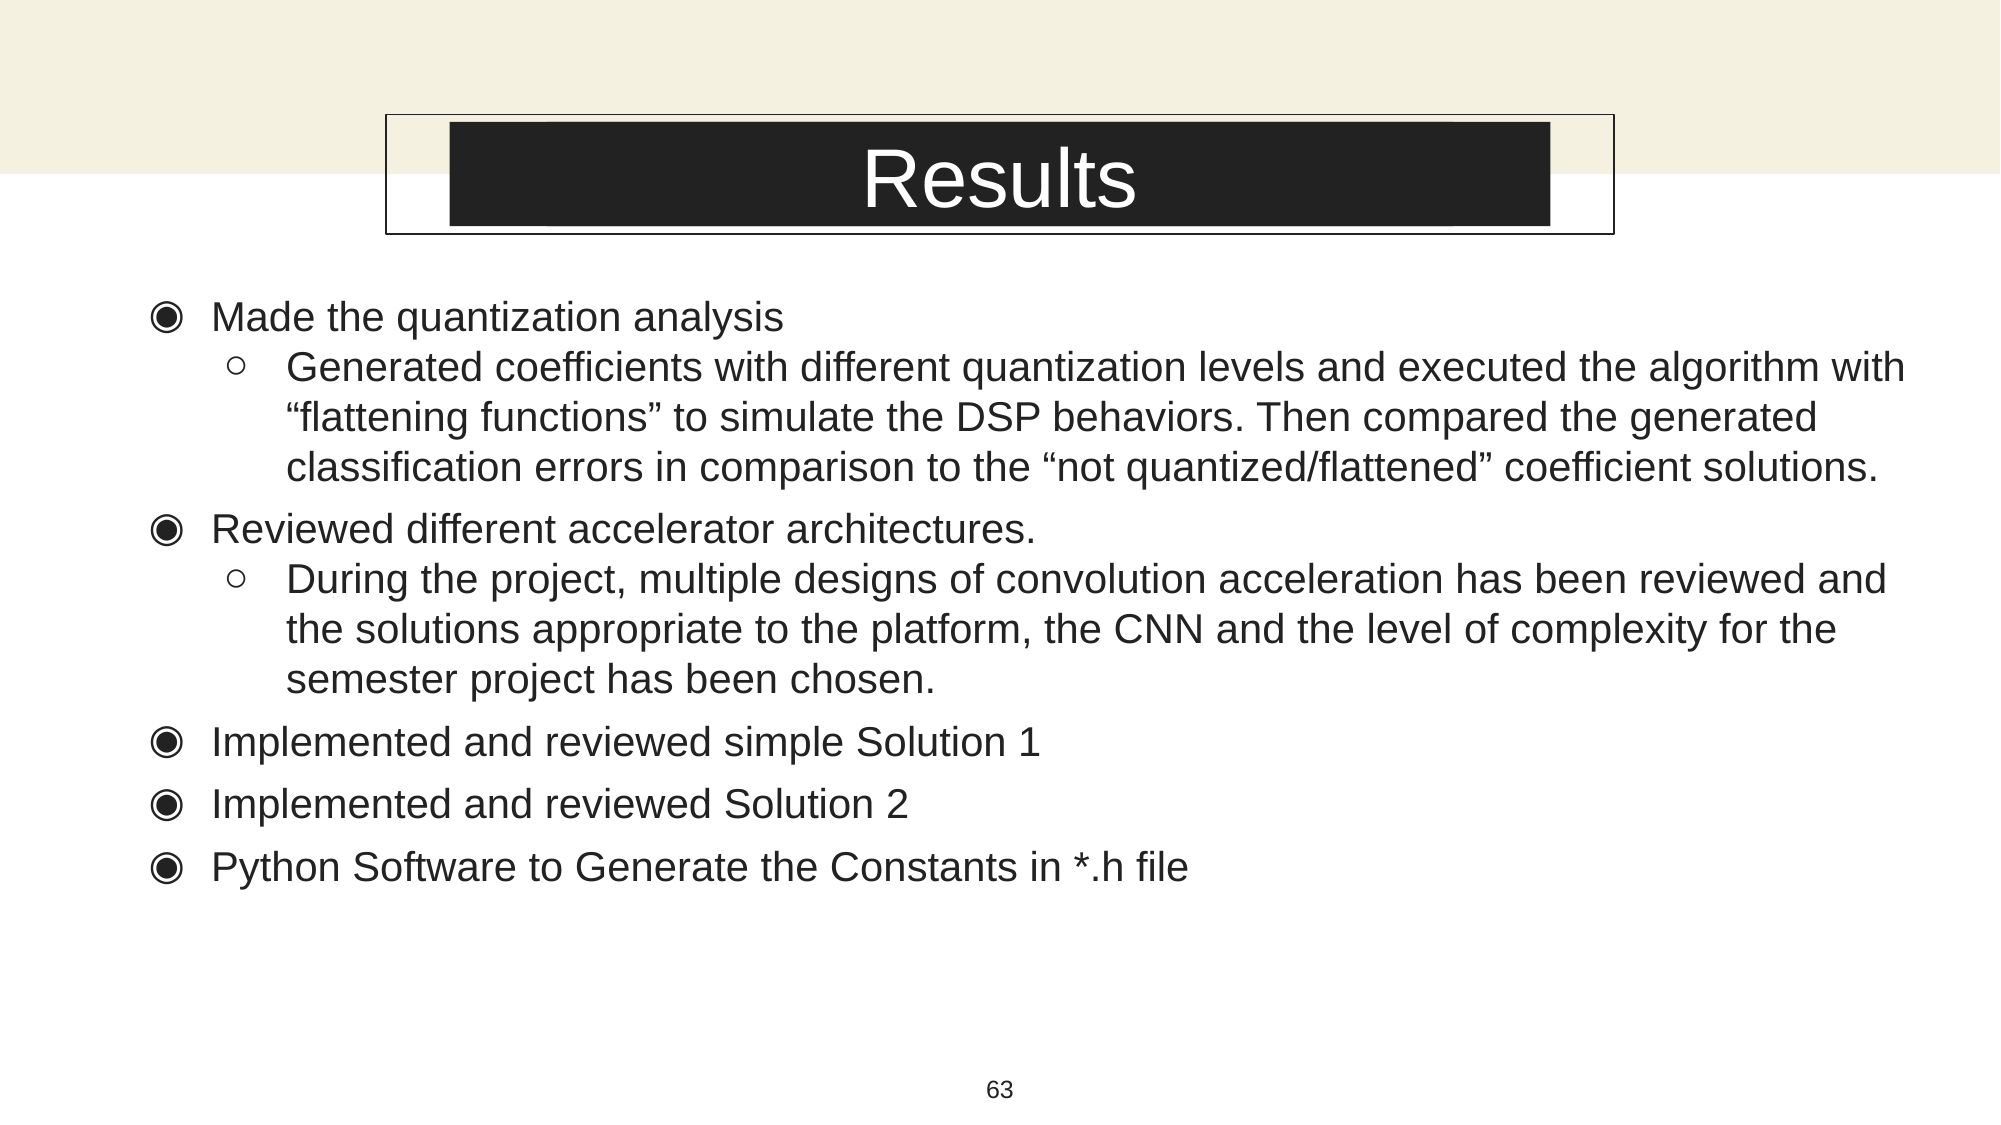

Results
About this template
Made the quantization analysis
Generated coefficients with different quantization levels and executed the algorithm with “flattening functions” to simulate the DSP behaviors. Then compared the generated classification errors in comparison to the “not quantized/flattened” coefficient solutions.
Reviewed different accelerator architectures.
During the project, multiple designs of convolution acceleration has been reviewed and the solutions appropriate to the platform, the CNN and the level of complexity for the semester project has been chosen.
Implemented and reviewed simple Solution 1
Implemented and reviewed Solution 2
Python Software to Generate the Constants in *.h file

63